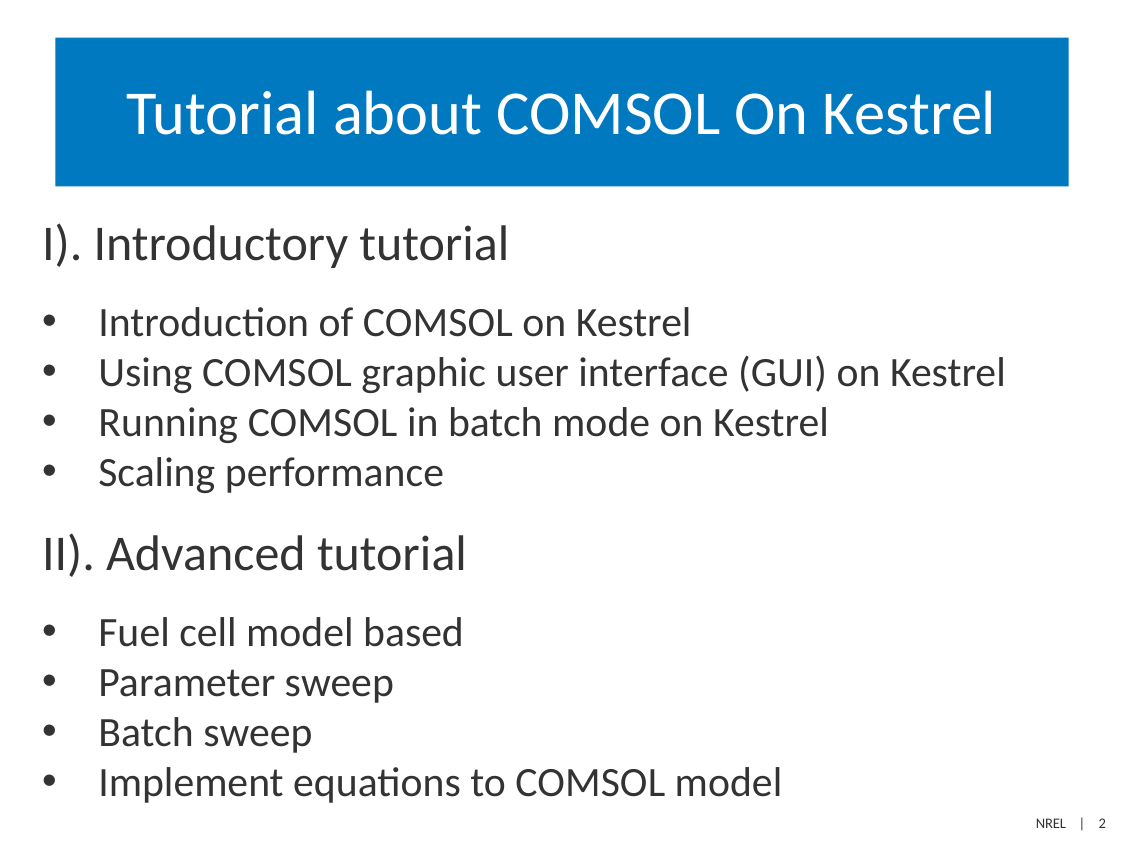

# Tutorial about COMSOL On Kestrel
I). Introductory tutorial

Introduction of COMSOL on Kestrel
Using COMSOL graphic user interface (GUI) on Kestrel
Running COMSOL in batch mode on Kestrel
Scaling performance

II). Advanced tutorial

Fuel cell model based
Parameter sweep
Batch sweep
Implement equations to COMSOL model